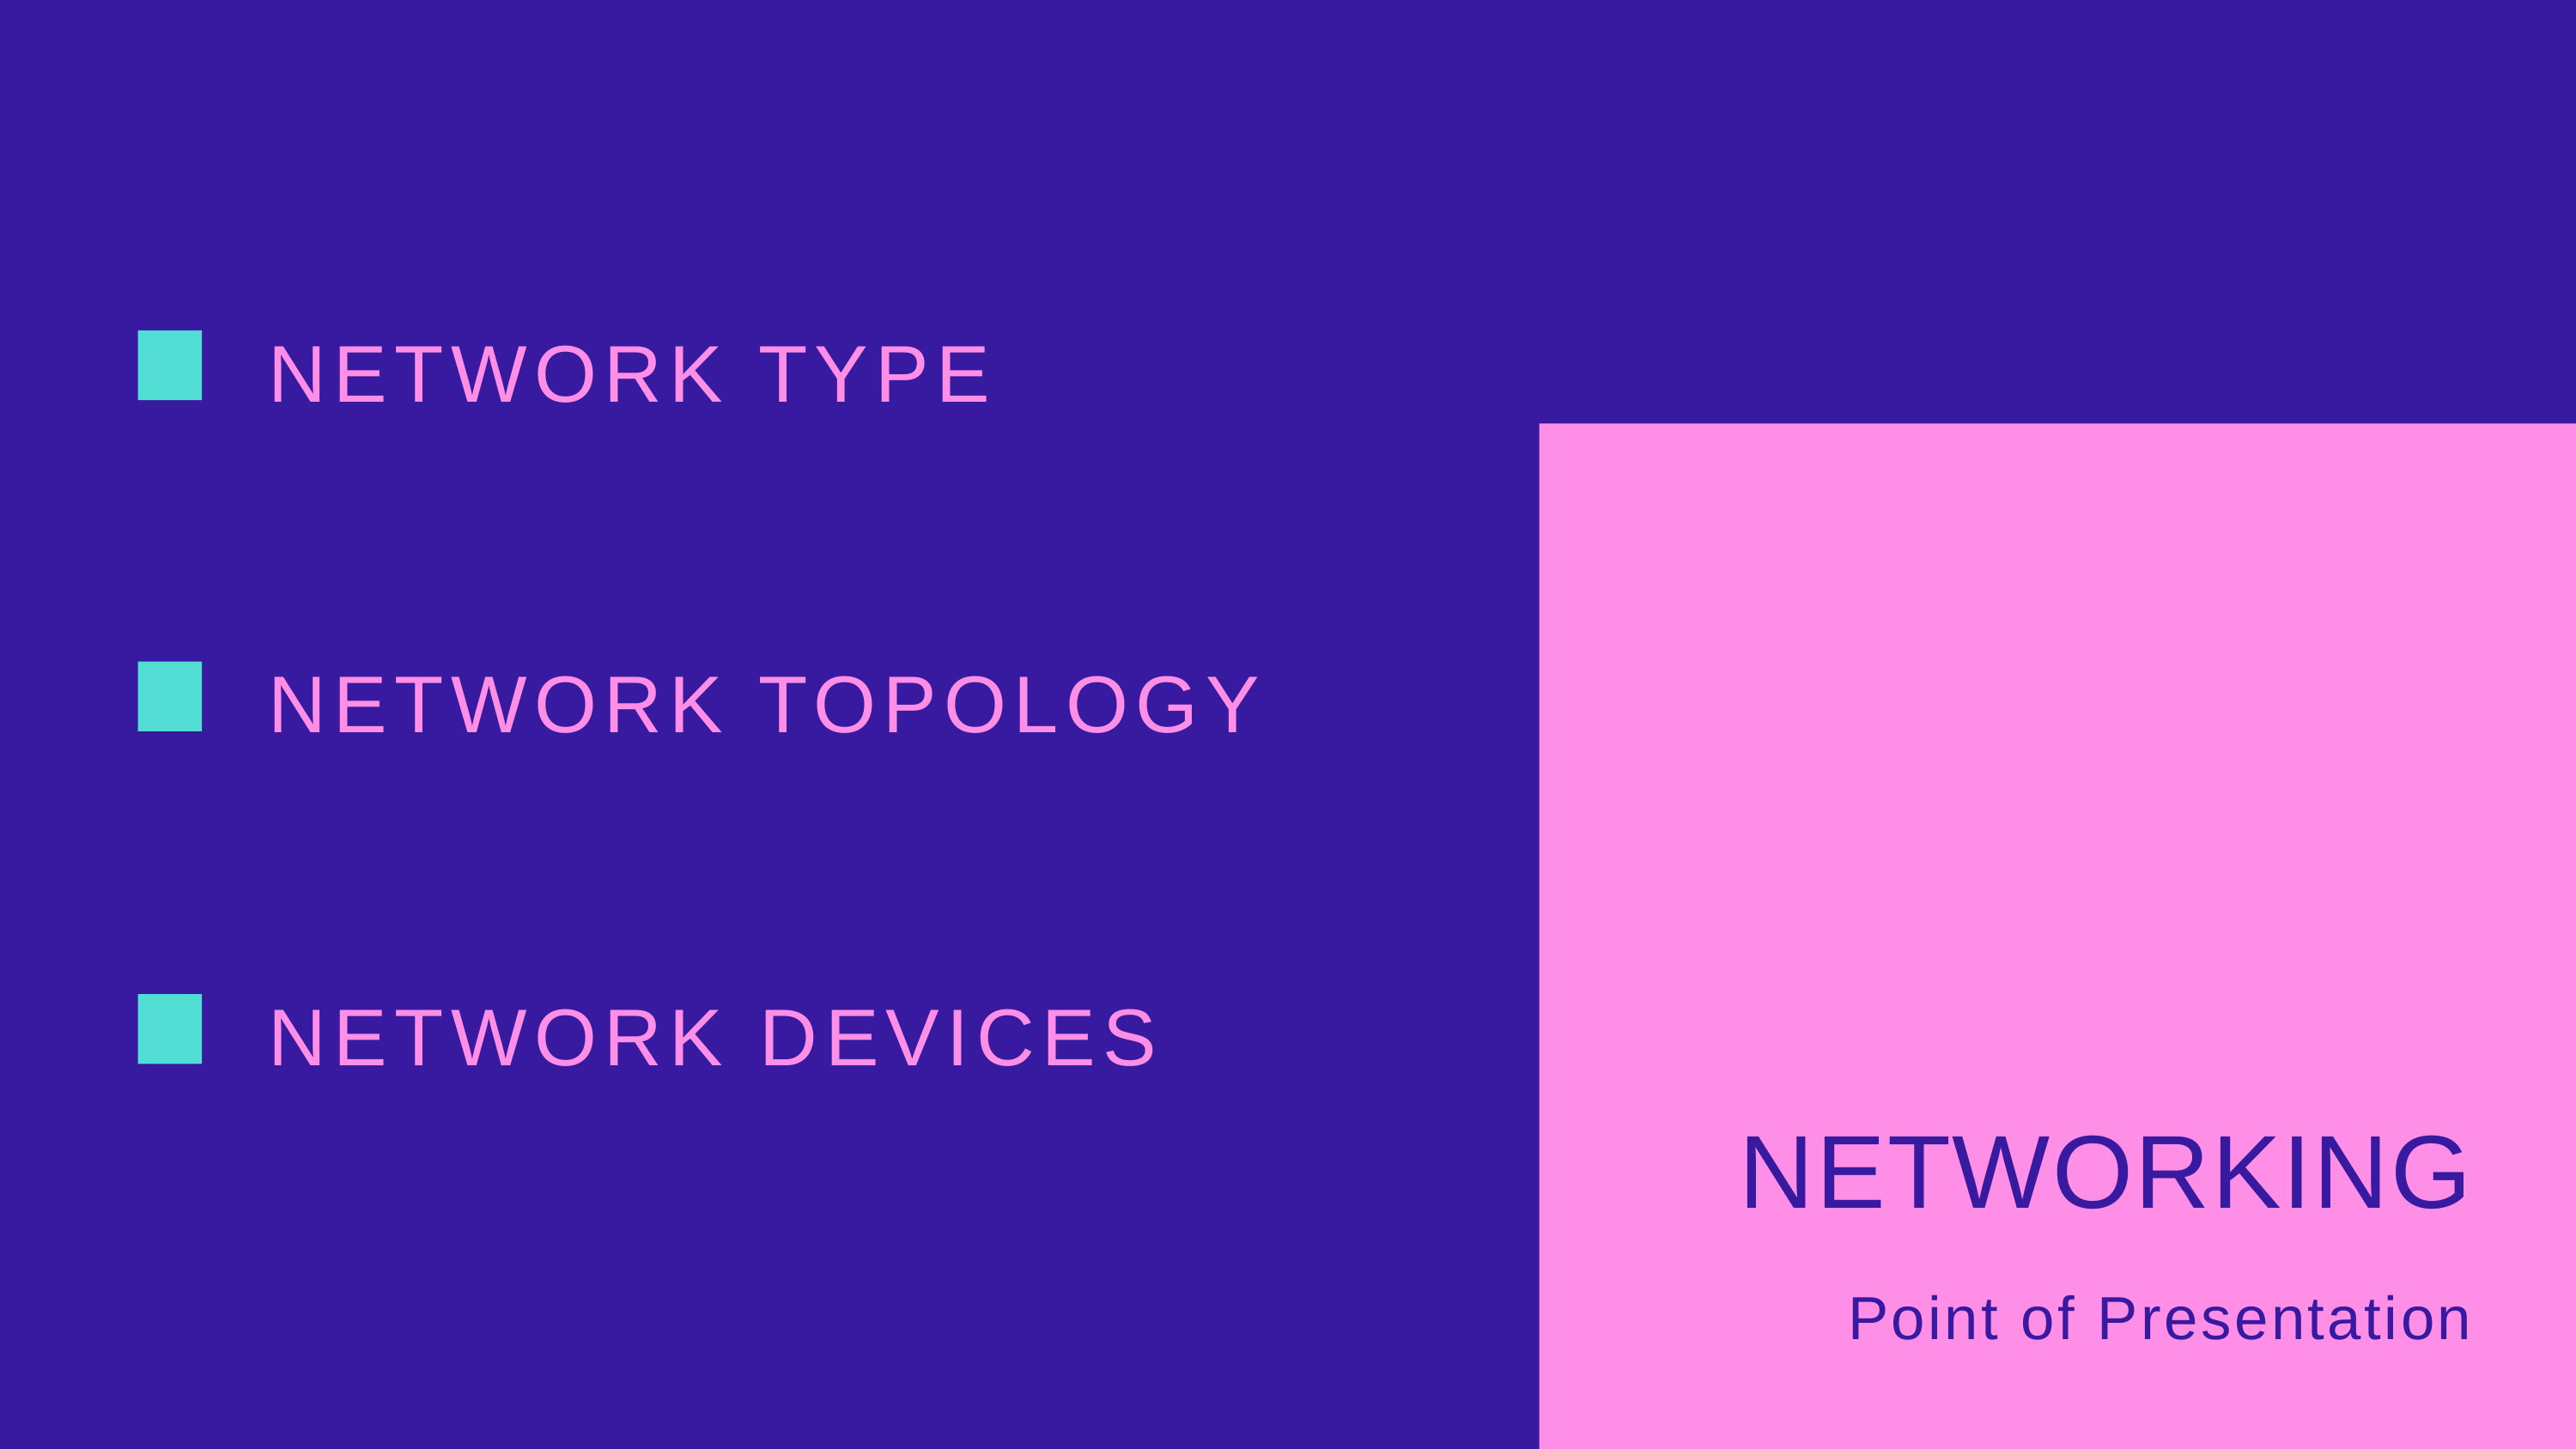

NETWORK TYPE

NETWORK TOPOLOGY

NETWORK DEVICES

NETWORKING
Point of Presentation